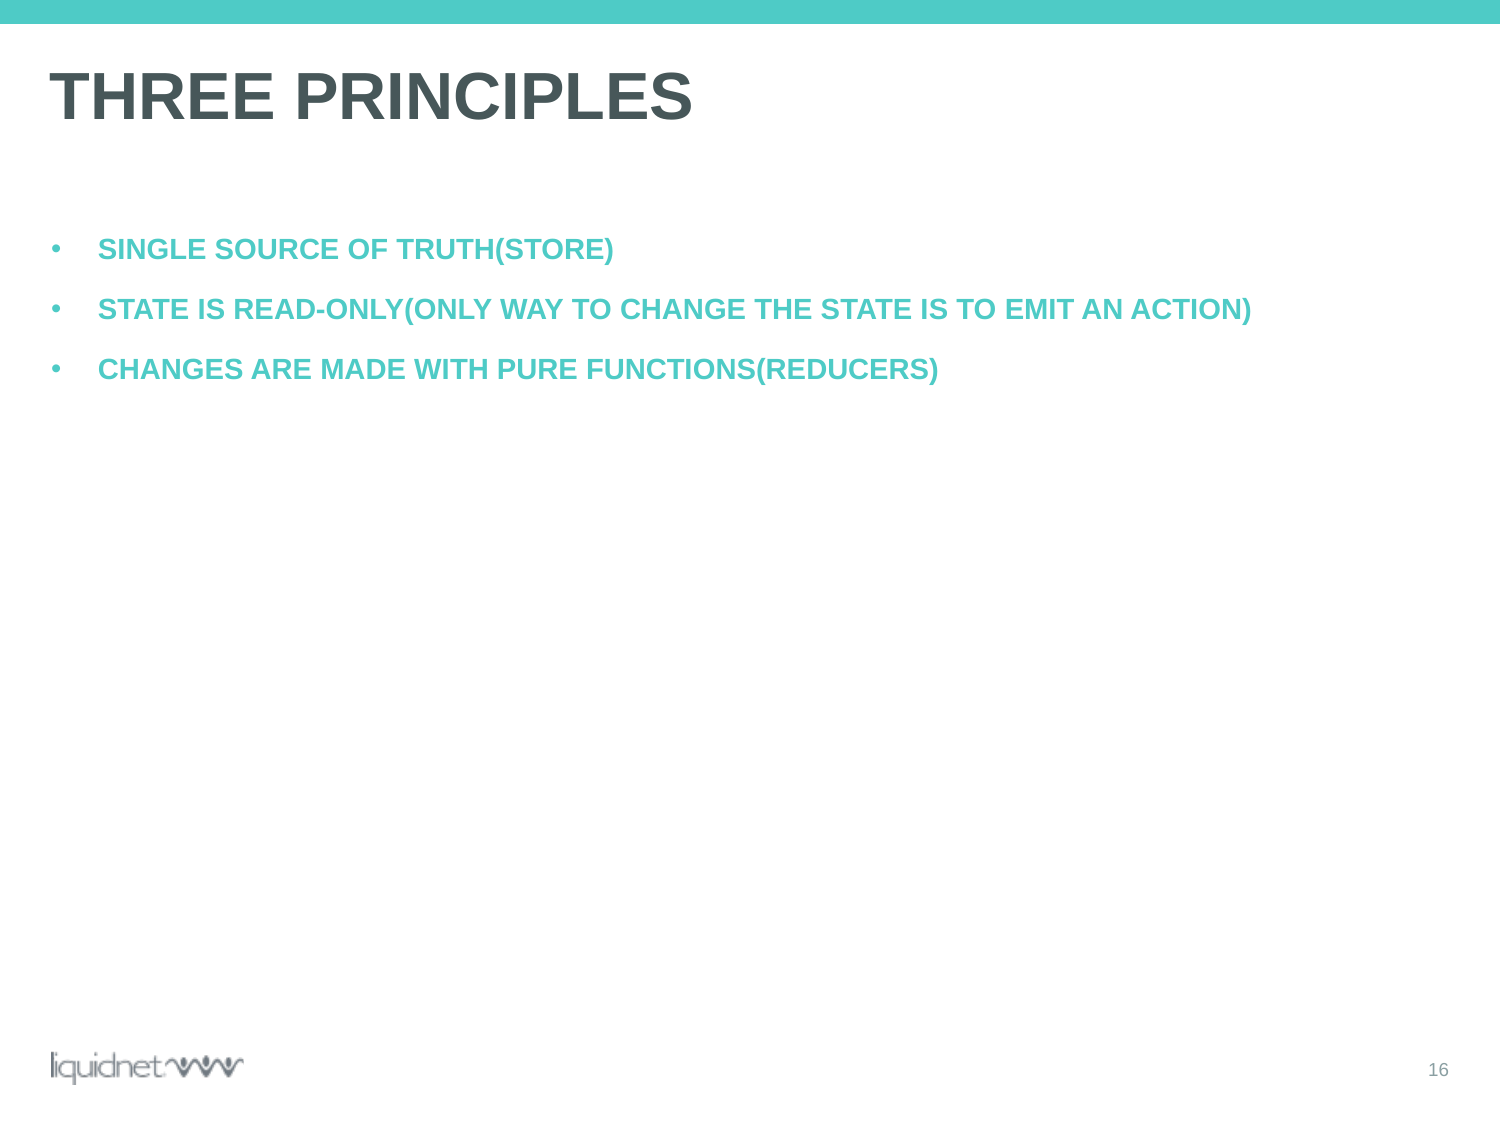

# Three Principles
Single source of truth(store)
State is read-only(only way to change the state is to emit an action)
Changes are made with pure functions(reducers)
16